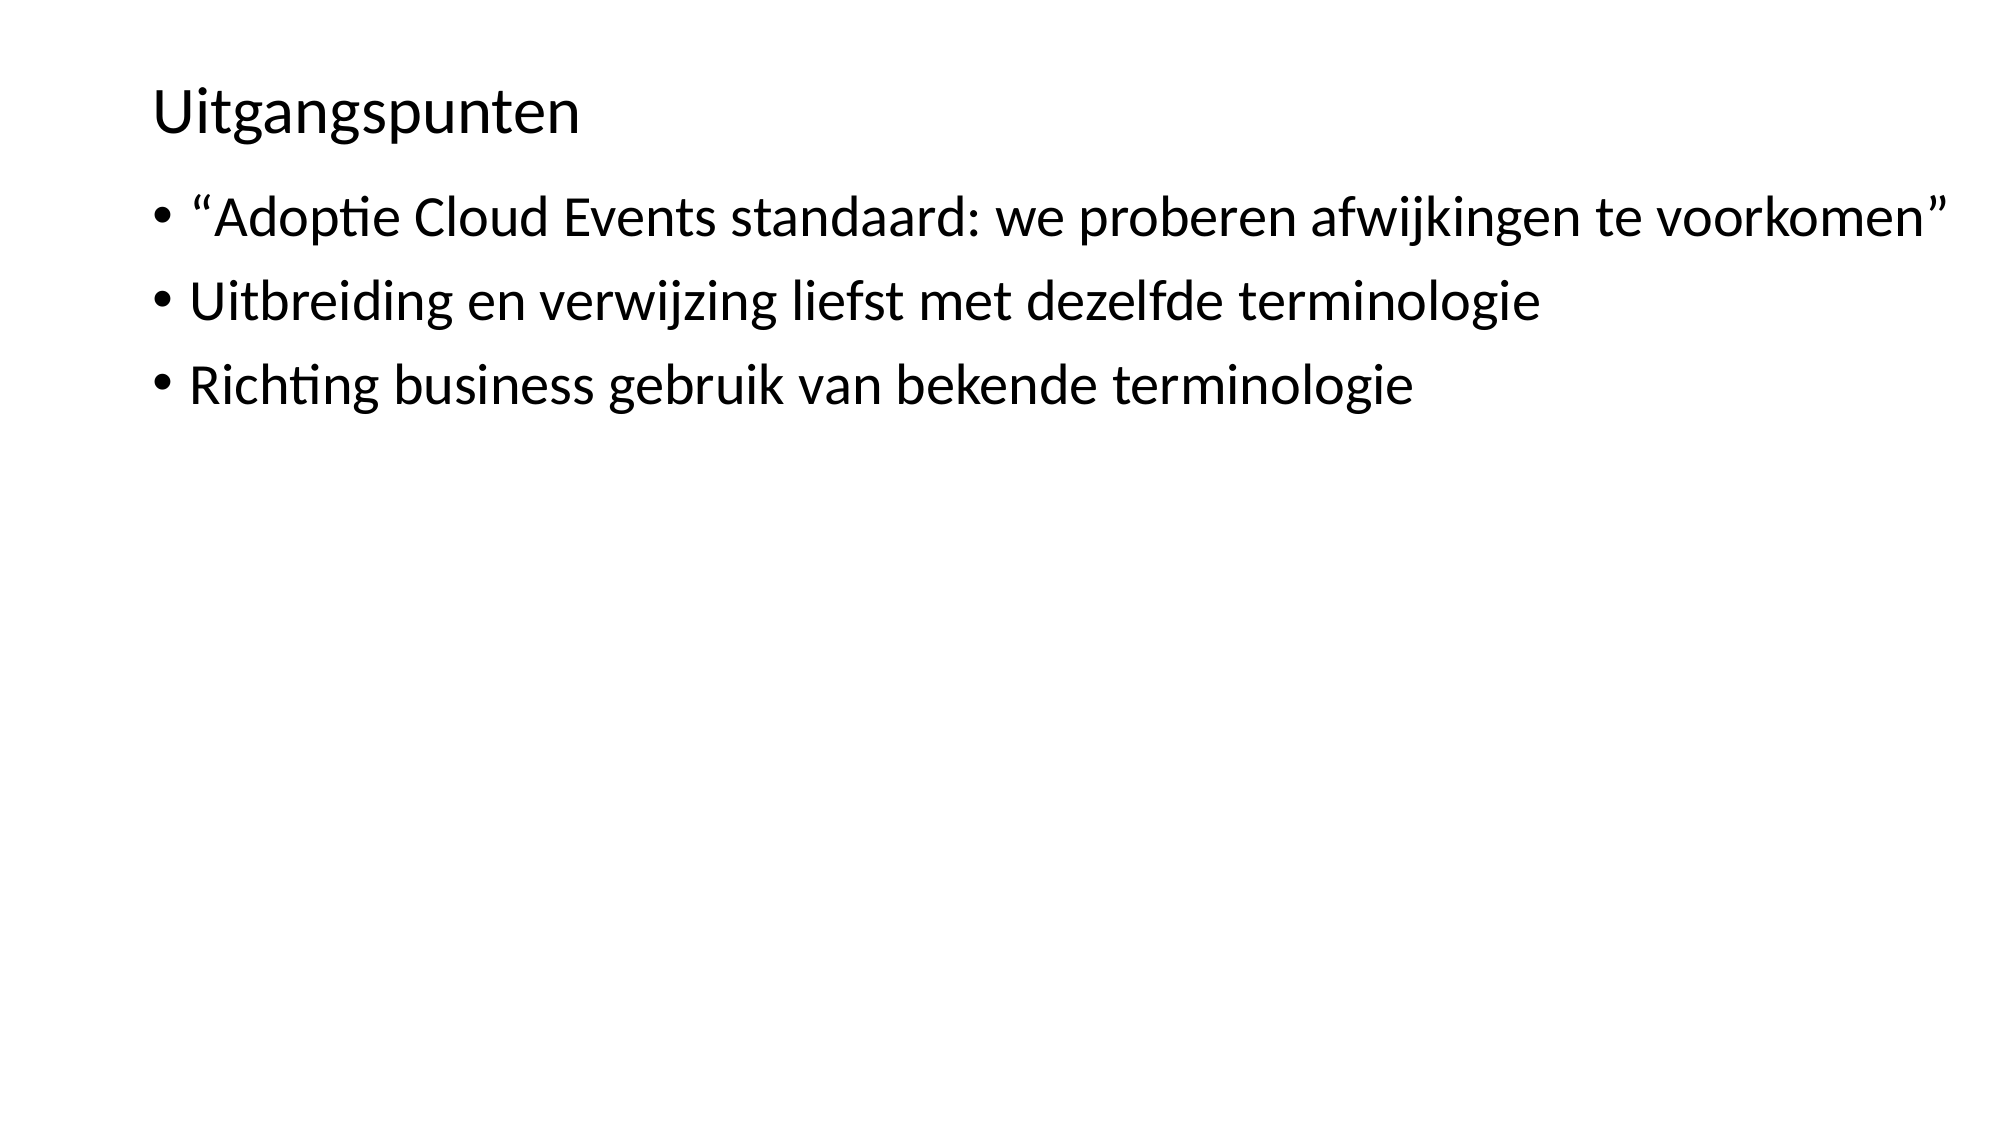

# Uitgangspunten
“Adoptie Cloud Events standaard: we proberen afwijkingen te voorkomen”
Uitbreiding en verwijzing liefst met dezelfde terminologie
Richting business gebruik van bekende terminologie